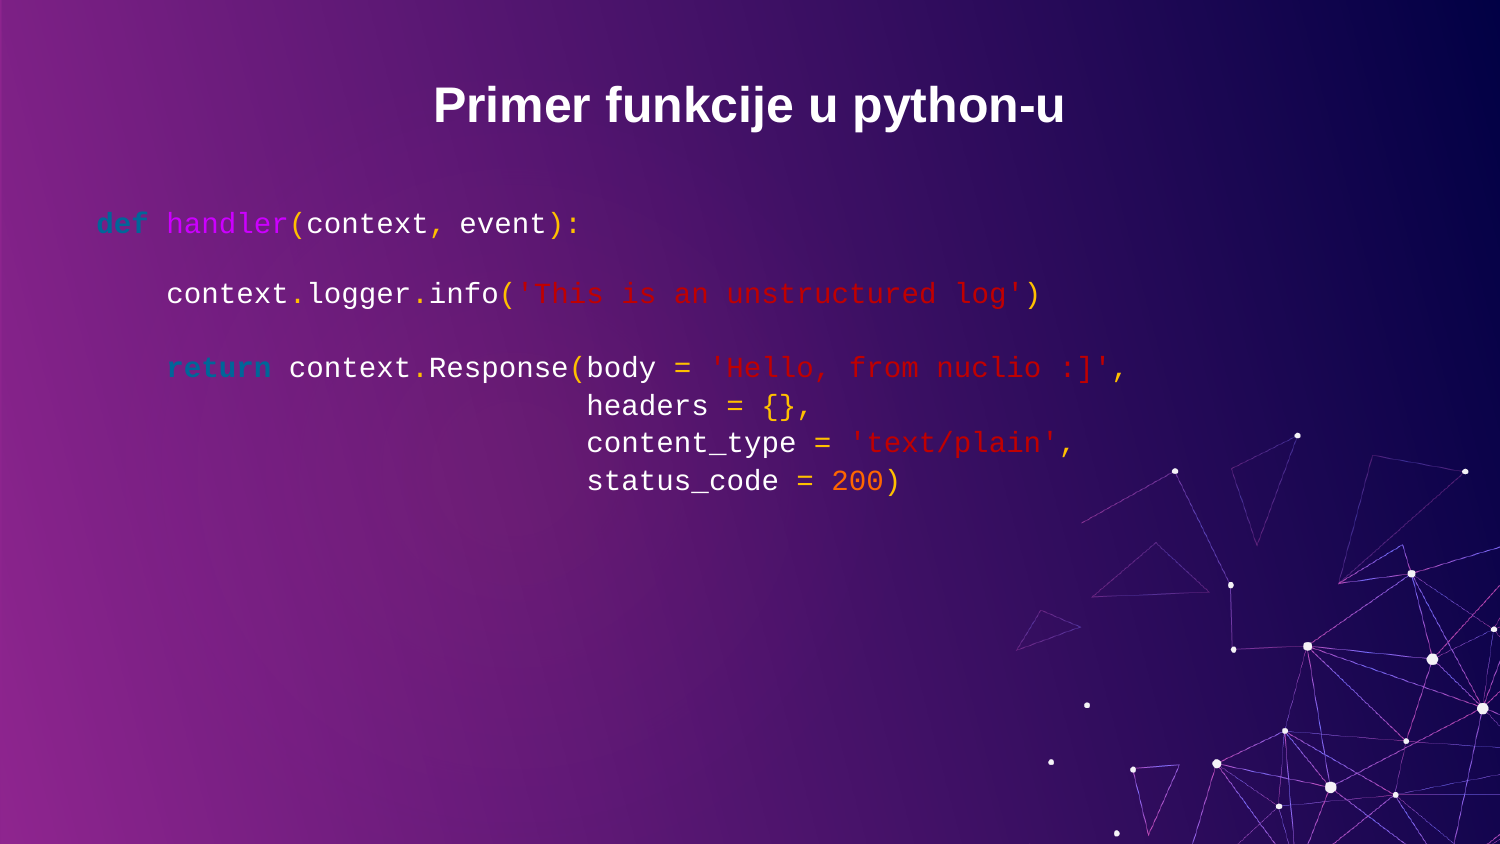

# Primer funkcije u python-u
def handler(context, event):

    context.logger.info('This is an unstructured log')

    return context.Response(body = 'Hello, from nuclio :]',
                            headers = {},
                            content_type = 'text/plain',
                            status_code = 200)